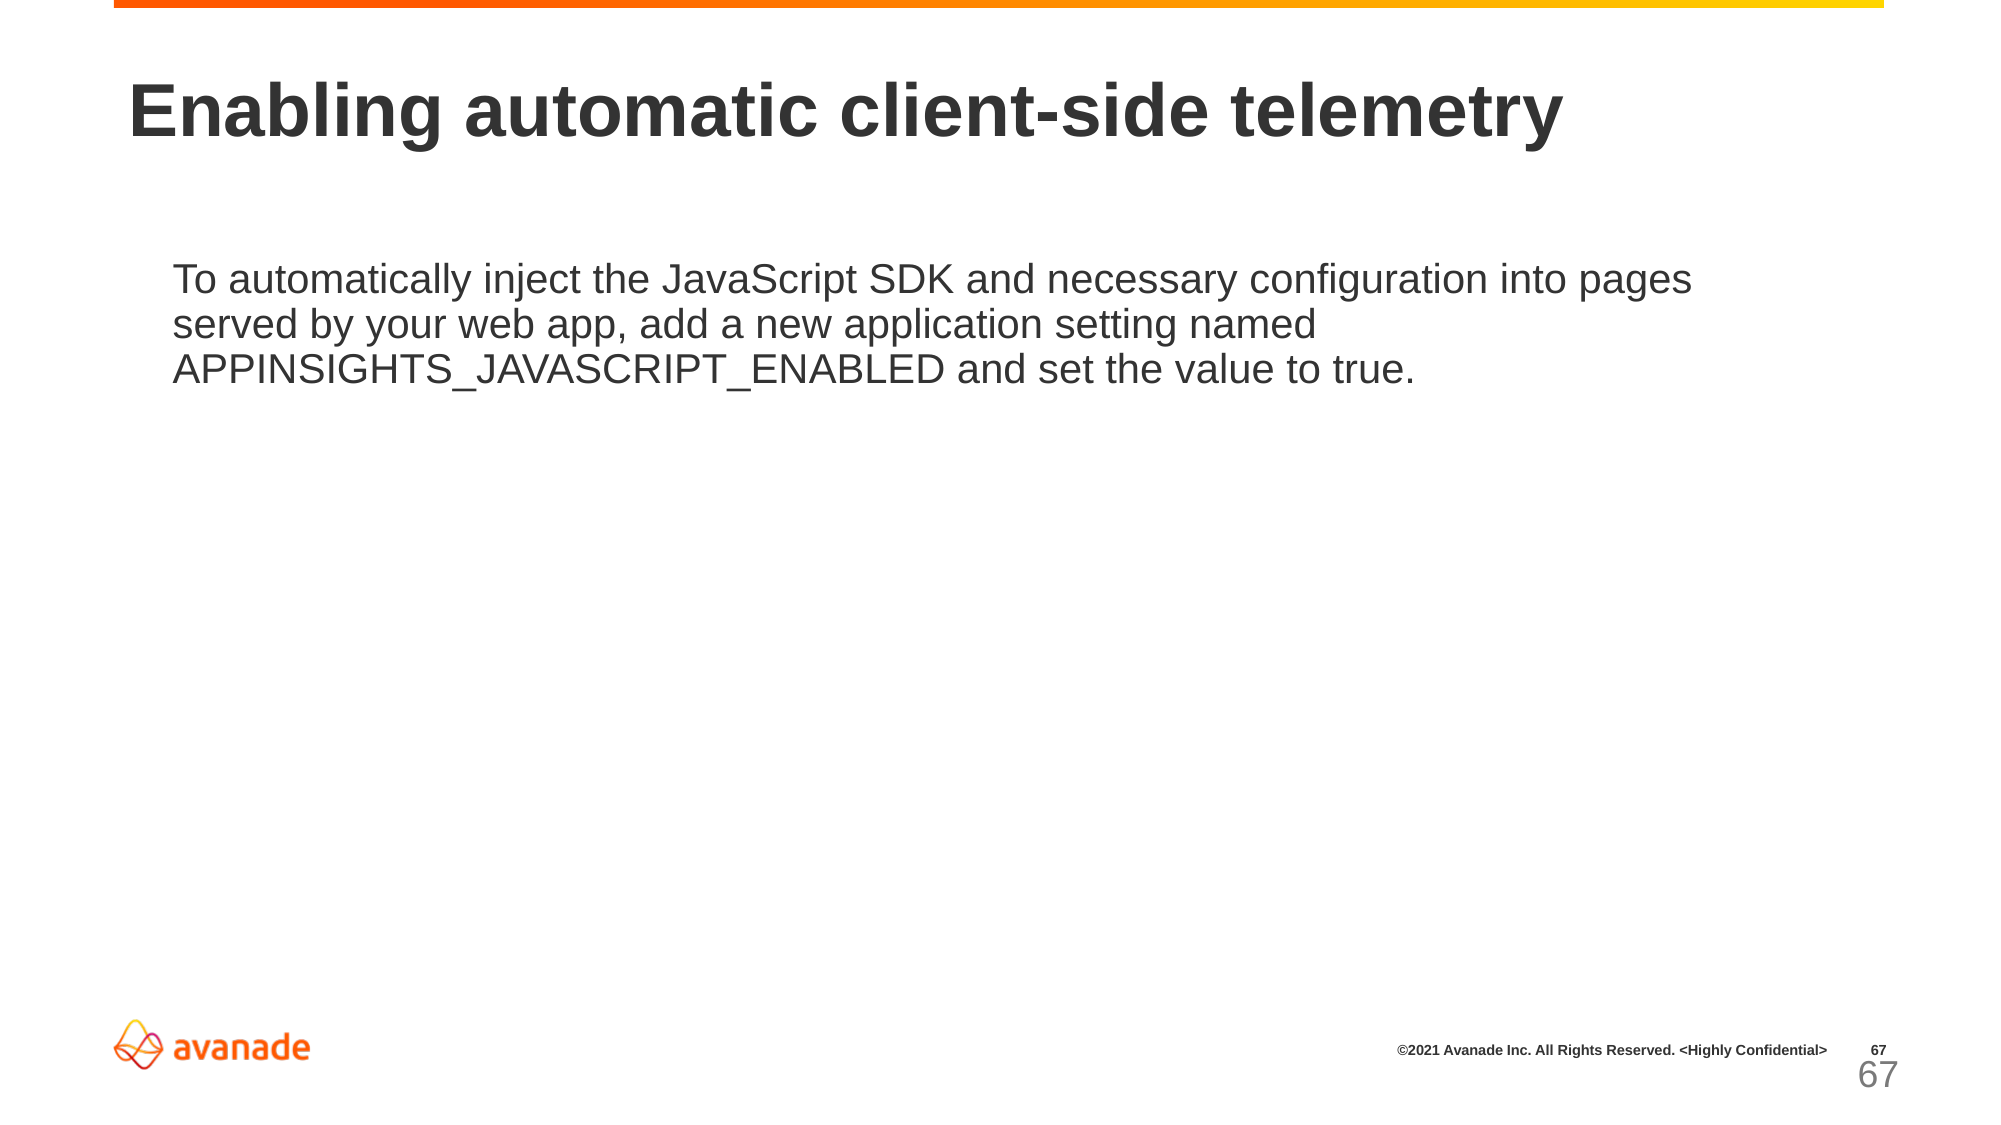

# Enabling automatic client-side telemetry
To automatically inject the JavaScript SDK and necessary configuration into pages served by your web app, add a new application setting named APPINSIGHTS_JAVASCRIPT_ENABLED and set the value to true.

67